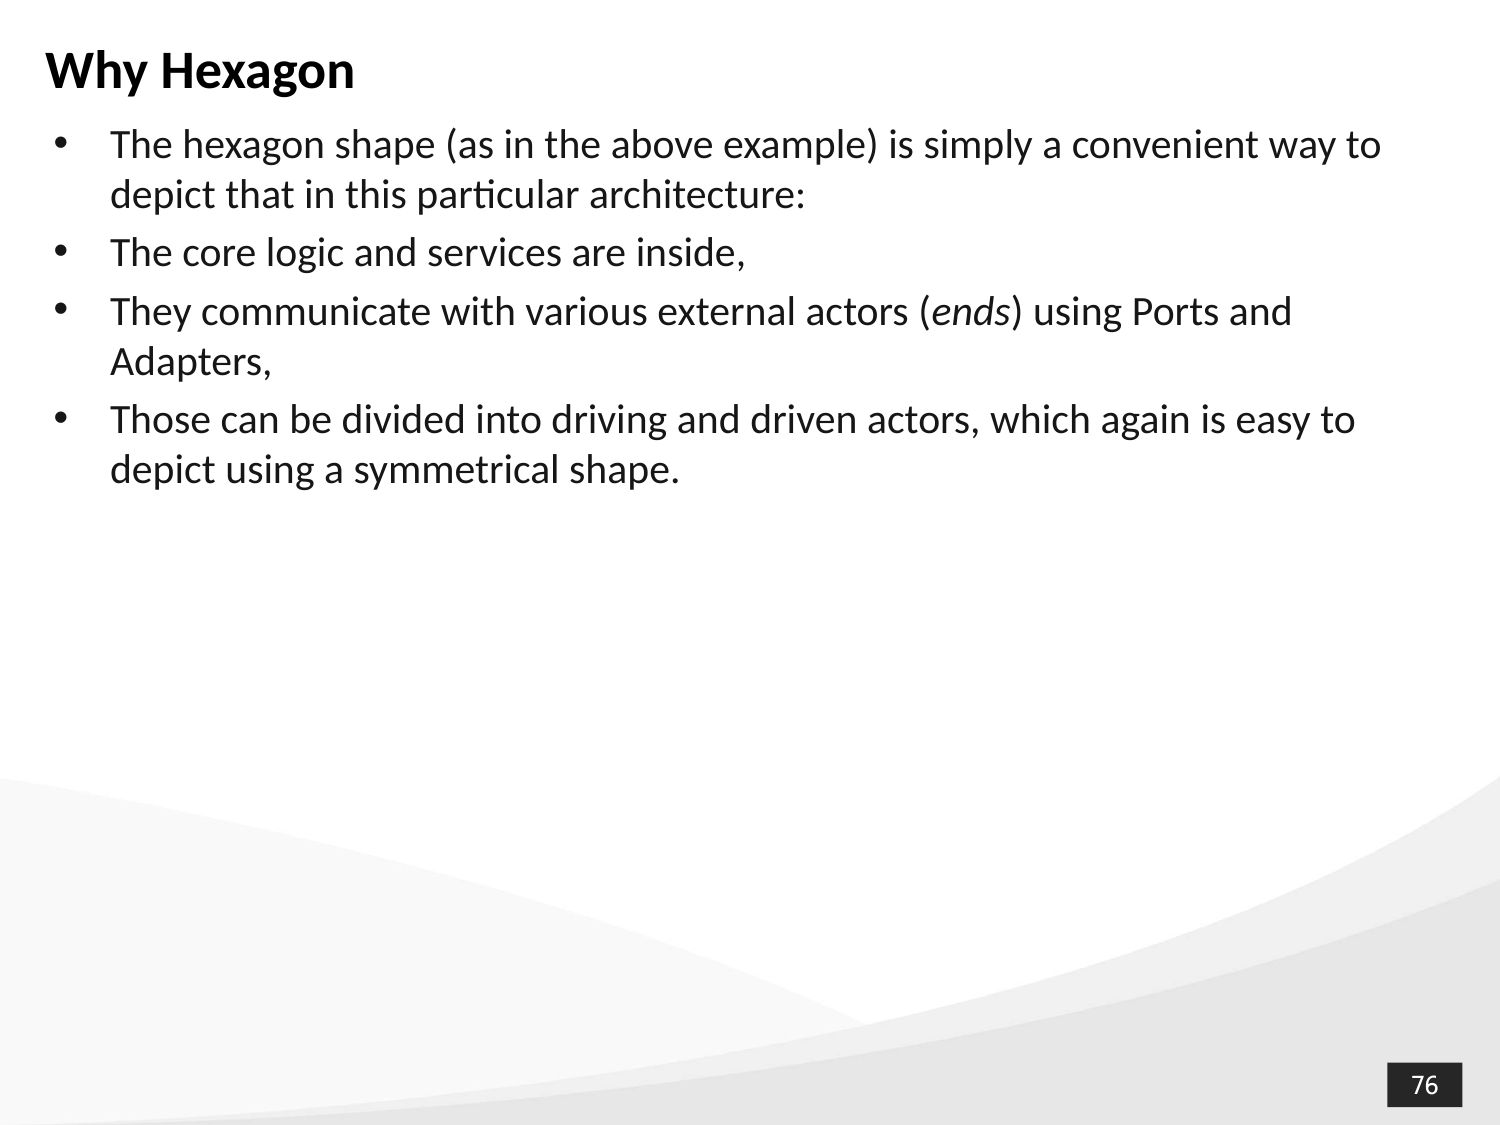

# Why Hexagon
The hexagon shape (as in the above example) is simply a convenient way to depict that in this particular architecture:
The core logic and services are inside,
They communicate with various external actors (ends) using Ports and Adapters,
Those can be divided into driving and driven actors, which again is easy to depict using a symmetrical shape.